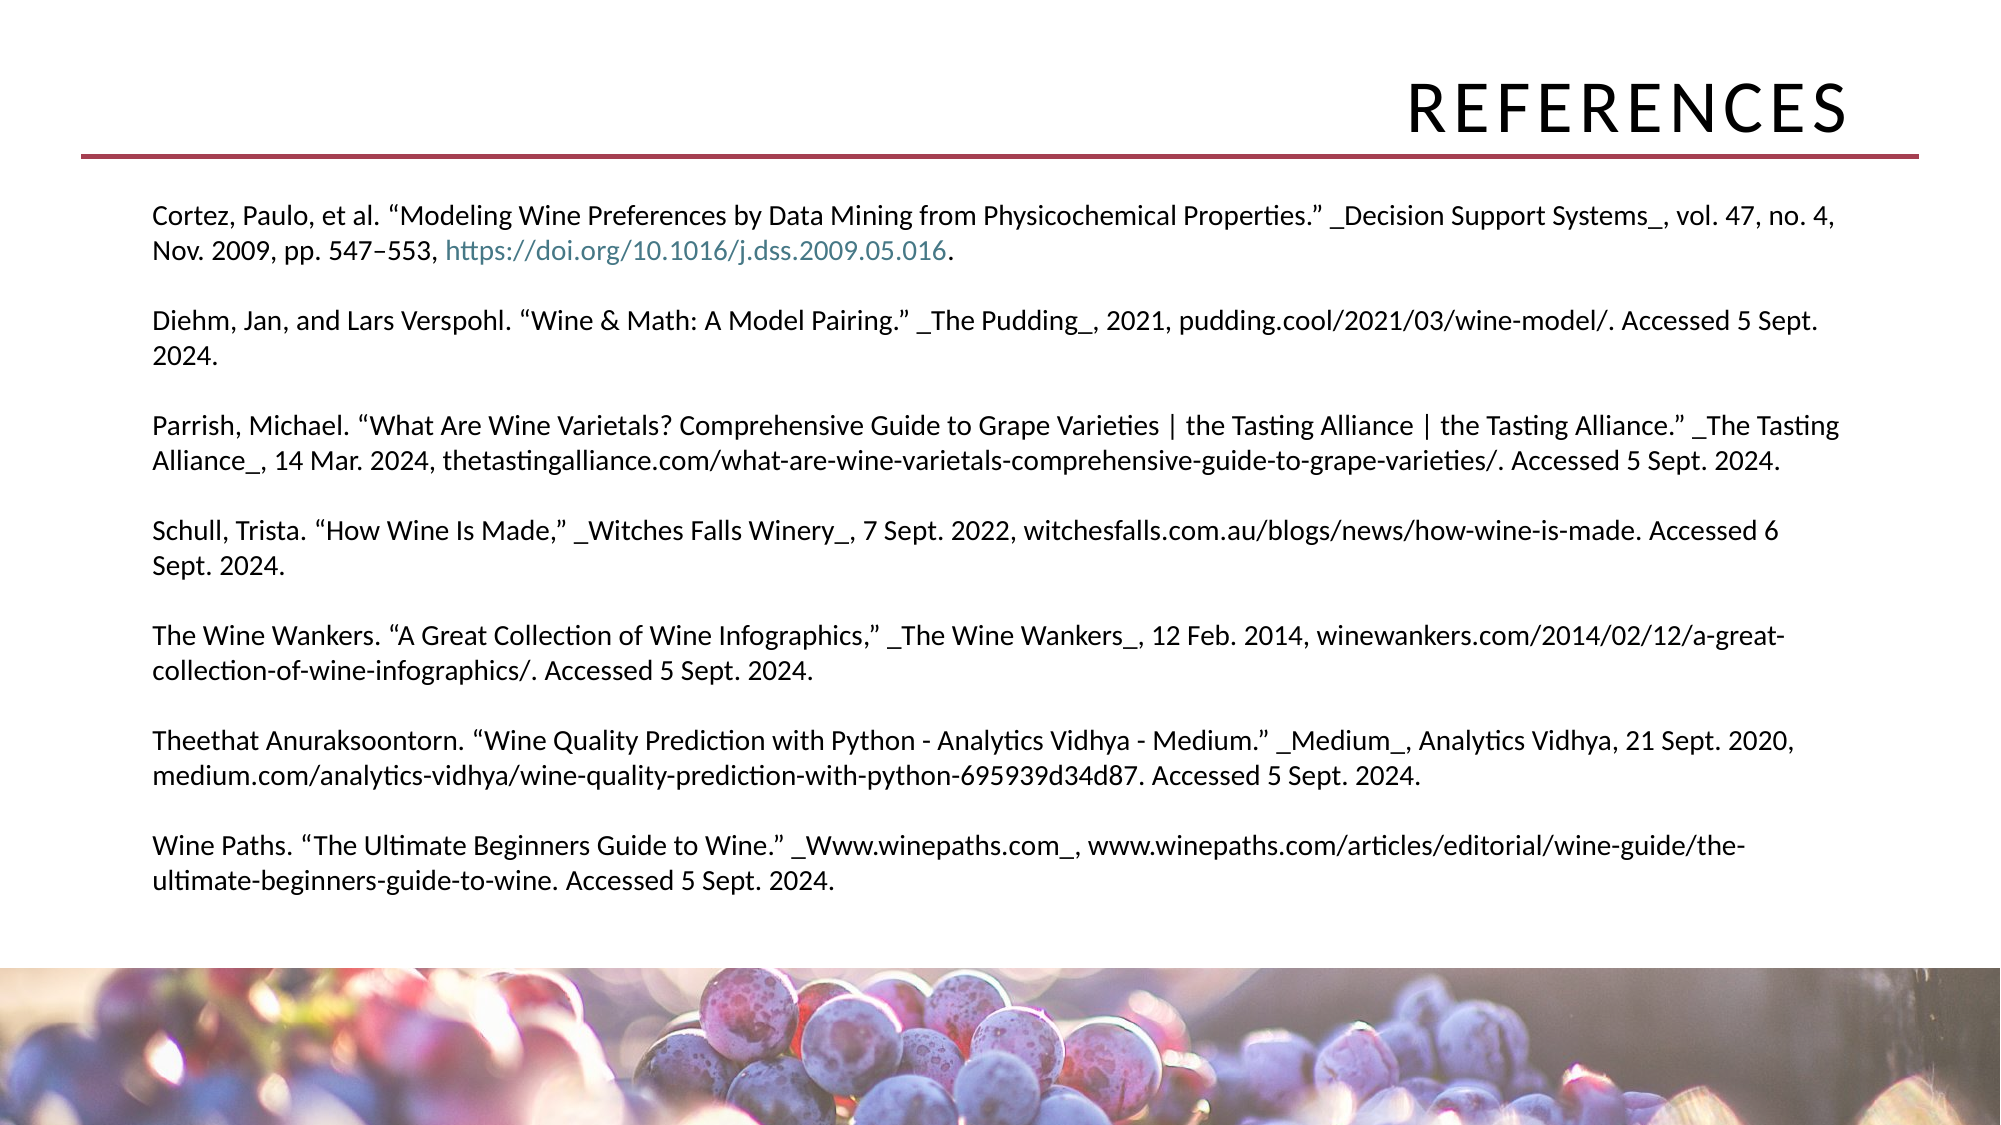

# References
Cortez, Paulo, et al. “Modeling Wine Preferences by Data Mining from Physicochemical Properties.” _Decision Support Systems_, vol. 47, no. 4, Nov. 2009, pp. 547–553, https://doi.org/10.1016/j.dss.2009.05.016.

Diehm, Jan, and Lars Verspohl. “Wine & Math: A Model Pairing.” _The Pudding_, 2021, pudding.cool/2021/03/wine-model/. Accessed 5 Sept. 2024.

Parrish, Michael. “What Are Wine Varietals? Comprehensive Guide to Grape Varieties | the Tasting Alliance | the Tasting Alliance.” _The Tasting Alliance_, 14 Mar. 2024, thetastingalliance.com/what-are-wine-varietals-comprehensive-guide-to-grape-varieties/. Accessed 5 Sept. 2024.

Schull, Trista. “How Wine Is Made,” _Witches Falls Winery_, 7 Sept. 2022, witchesfalls.com.au/blogs/news/how-wine-is-made. Accessed 6 Sept. 2024.

The Wine Wankers. “A Great Collection of Wine Infographics,” _The Wine Wankers_, 12 Feb. 2014, winewankers.com/2014/02/12/a-great-collection-of-wine-infographics/. Accessed 5 Sept. 2024.

Theethat Anuraksoontorn. “Wine Quality Prediction with Python - Analytics Vidhya - Medium.” _Medium_, Analytics Vidhya, 21 Sept. 2020, medium.com/analytics-vidhya/wine-quality-prediction-with-python-695939d34d87. Accessed 5 Sept. 2024.

Wine Paths. “The Ultimate Beginners Guide to Wine.” _Www.winepaths.com_, www.winepaths.com/articles/editorial/wine-guide/the-ultimate-beginners-guide-to-wine. Accessed 5 Sept. 2024.